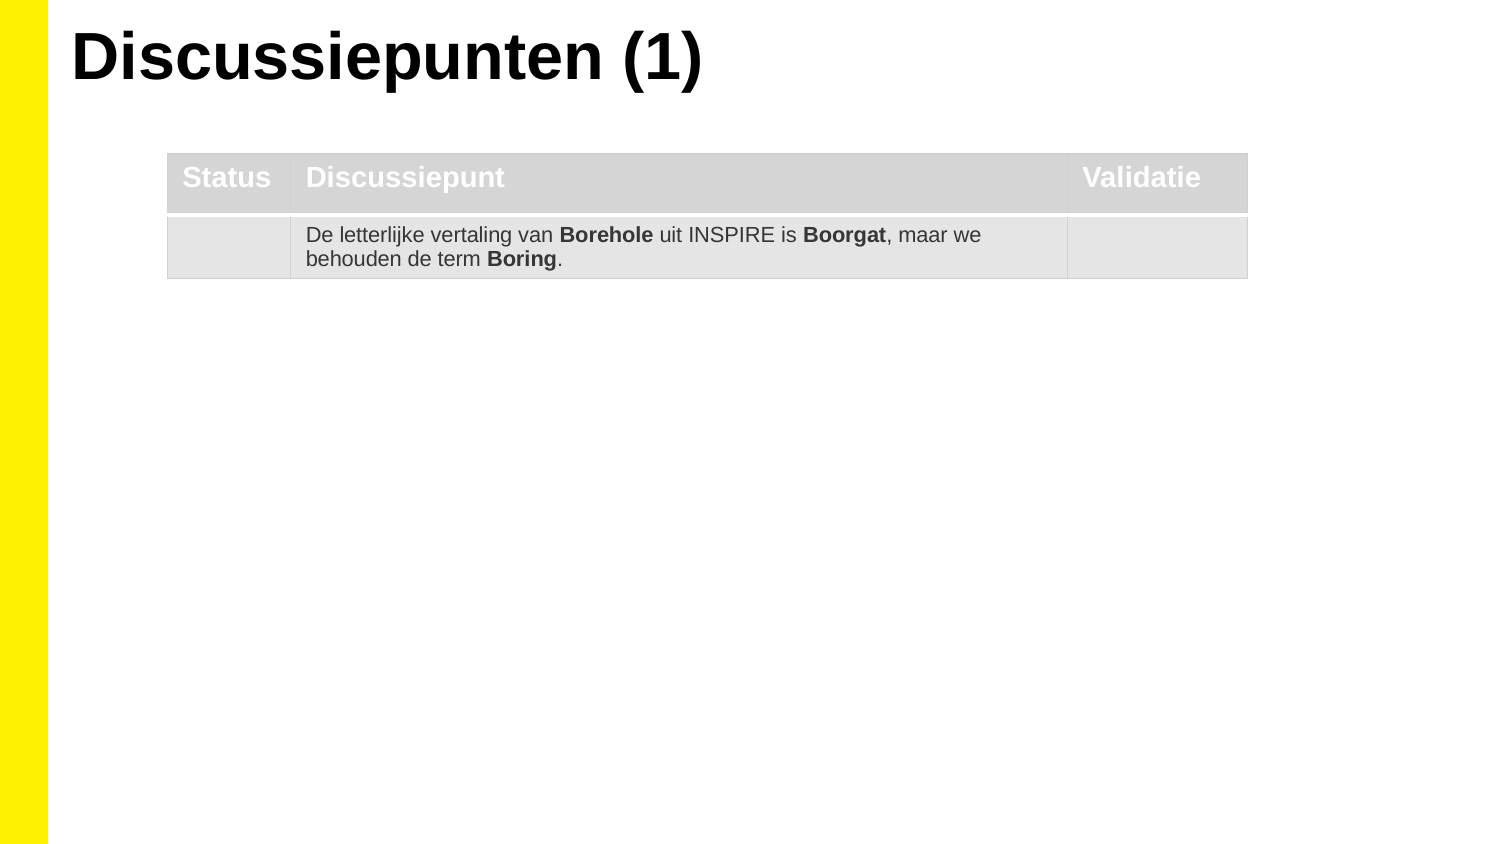

Discussiepunten (1)
| Status | Discussiepunt | Validatie |
| --- | --- | --- |
|  | De letterlijke vertaling van Borehole uit INSPIRE is Boorgat, maar we behouden de term Boring. |  |